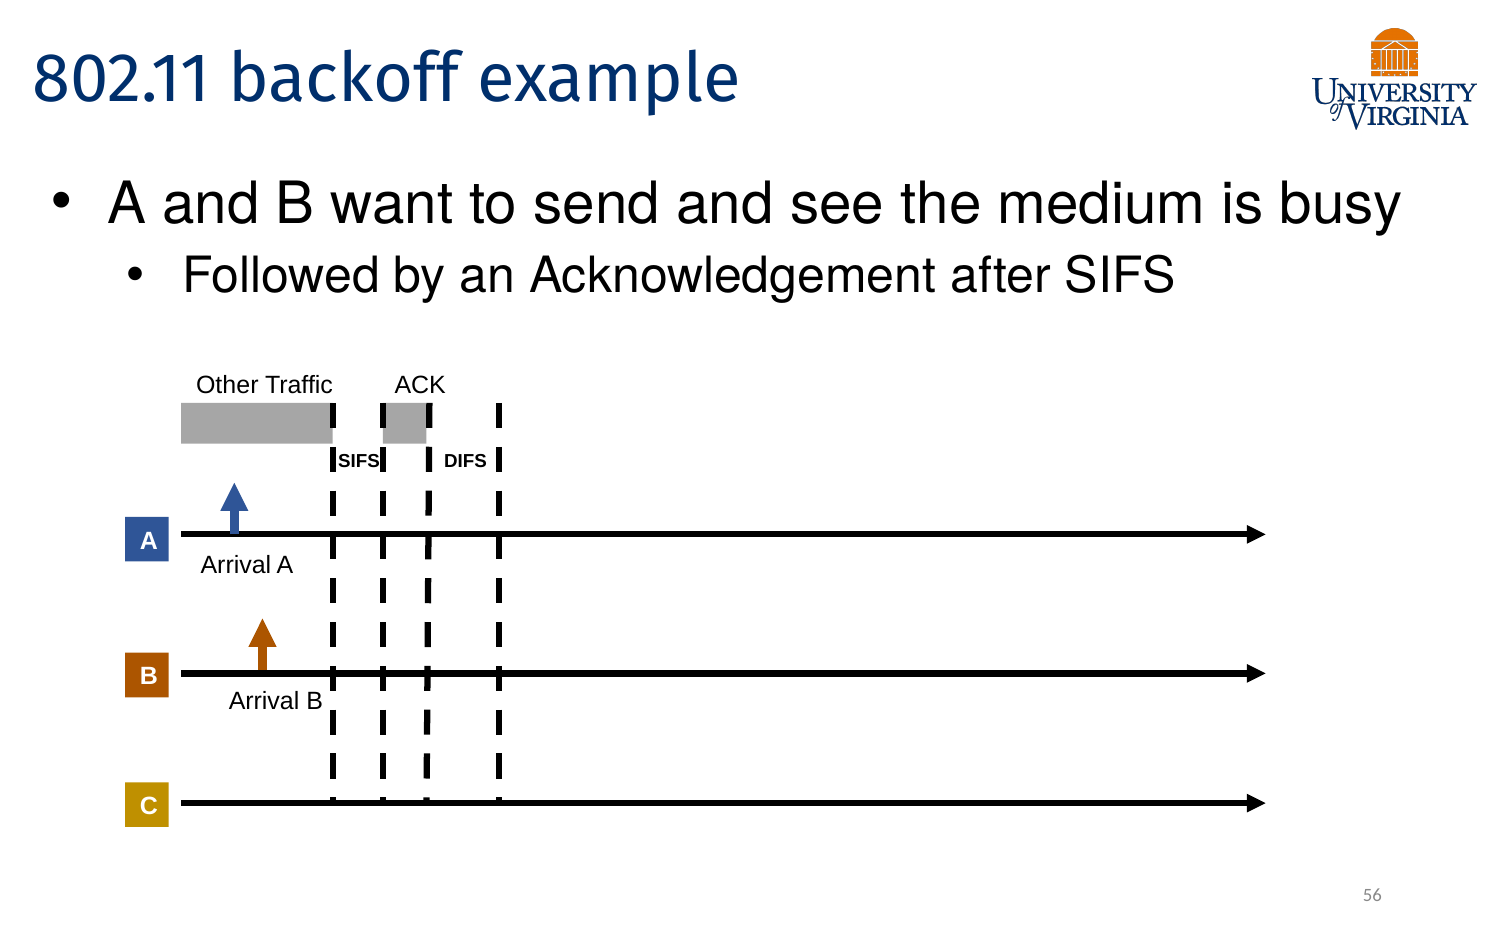

# 802.11 backoff example
A and B want to send and see the medium is busy
Followed by an Acknowledgement after SIFS
Other Traffic
ACK

DIFS
SIFS
A
Arrival A
B
Arrival B
C
56